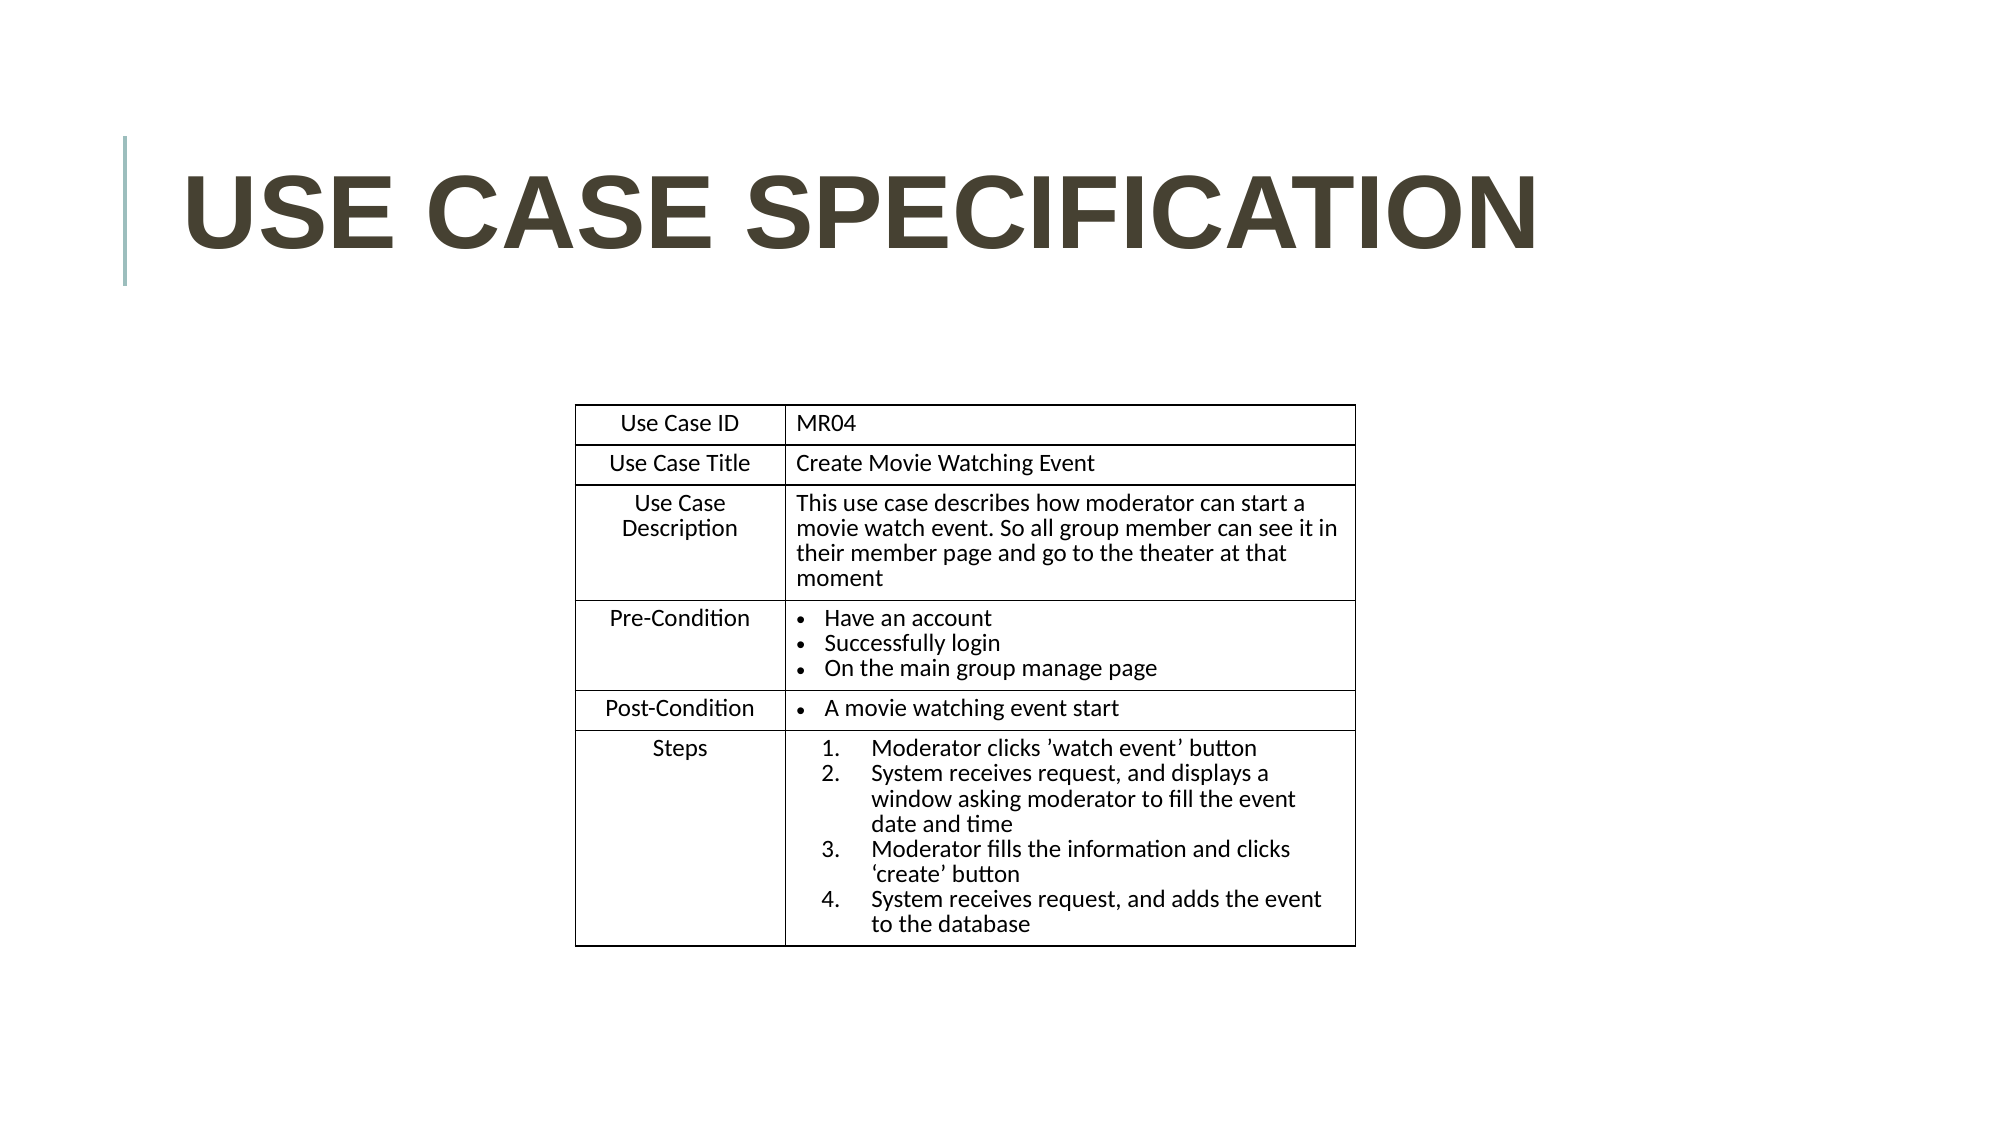

# USE CASE SPECIFICATION
| Use Case ID | MR04 |
| --- | --- |
| Use Case Title | Create Movie Watching Event |
| Use Case Description | This use case describes how moderator can start a movie watch event. So all group member can see it in their member page and go to the theater at that moment |
| Pre-Condition | Have an account Successfully login  On the main group manage page |
| Post-Condition | A movie watching event start |
| Steps | Moderator clicks ’watch event’ button System receives request, and displays a window asking moderator to fill the event date and time Moderator fills the information and clicks ‘create’ button System receives request, and adds the event to the database |